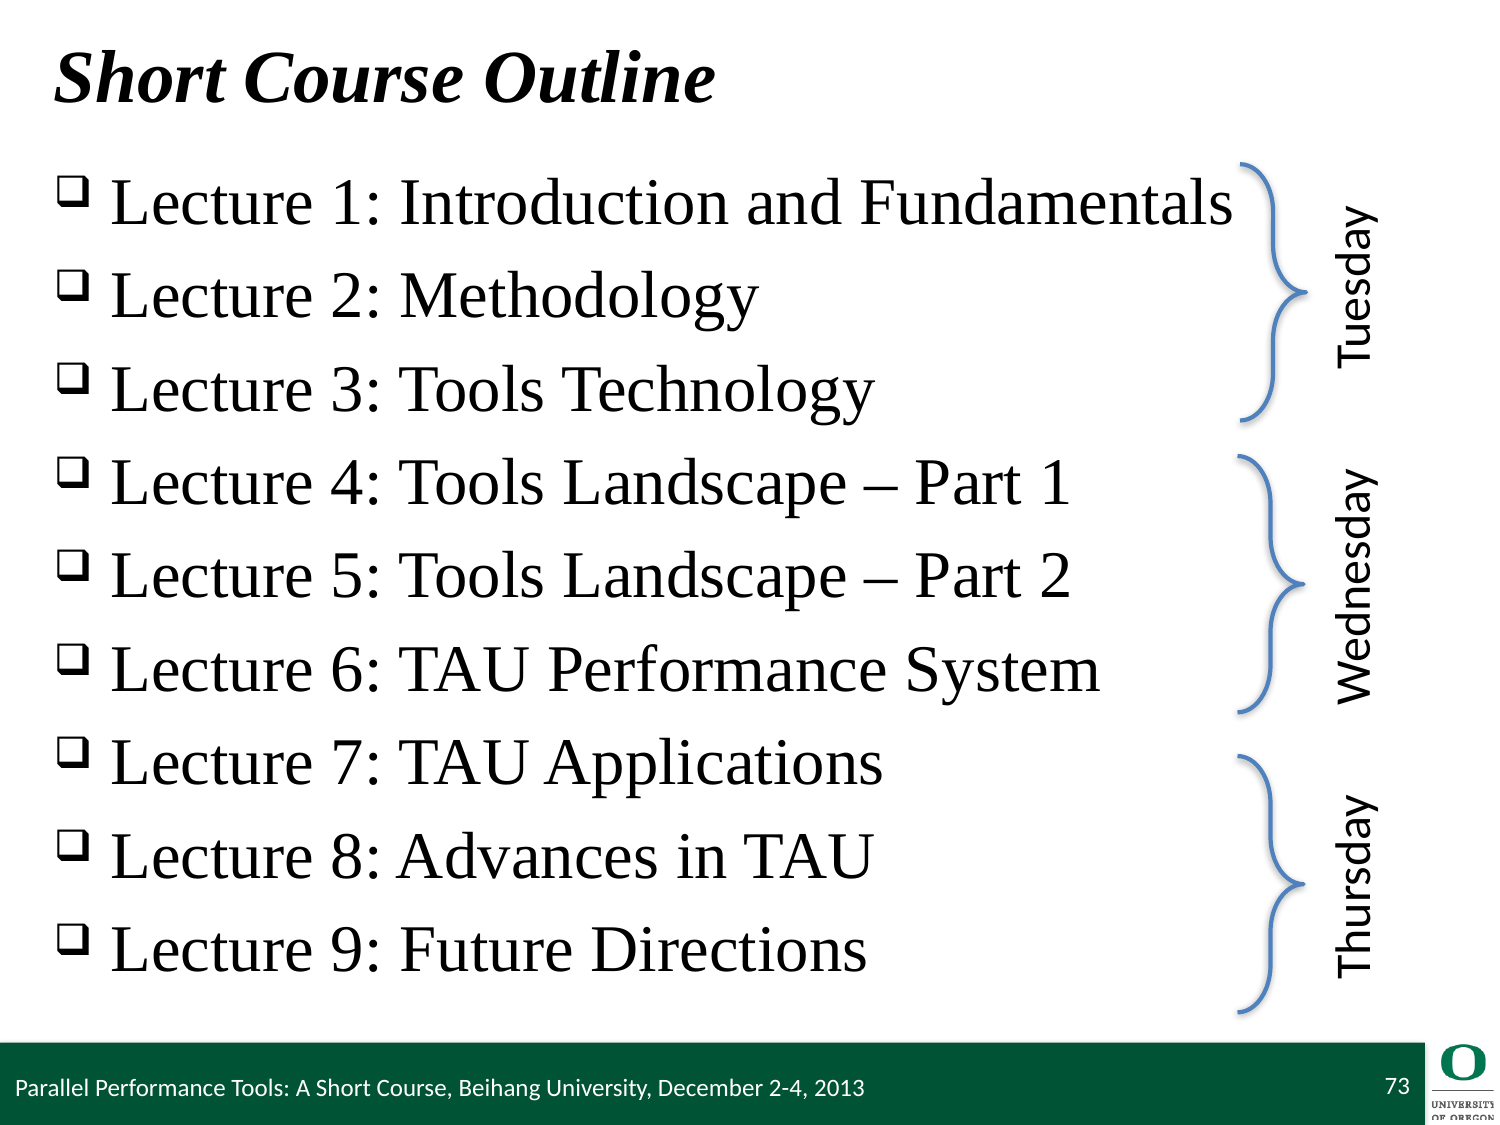

# Short Course Outline
Lecture 1: Introduction and Fundamentals
Lecture 2: Methodology
Lecture 3: Tools Technology
Lecture 4: Tools Landscape – Part 1
Lecture 5: Tools Landscape – Part 2
Lecture 6: TAU Performance System
Lecture 7: TAU Applications
Lecture 8: Advances in TAU
Lecture 9: Future Directions

Tuesday

Wednesday

Thursday
73
Parallel Performance Tools: A Short Course, Beihang University, December 2-4, 2013